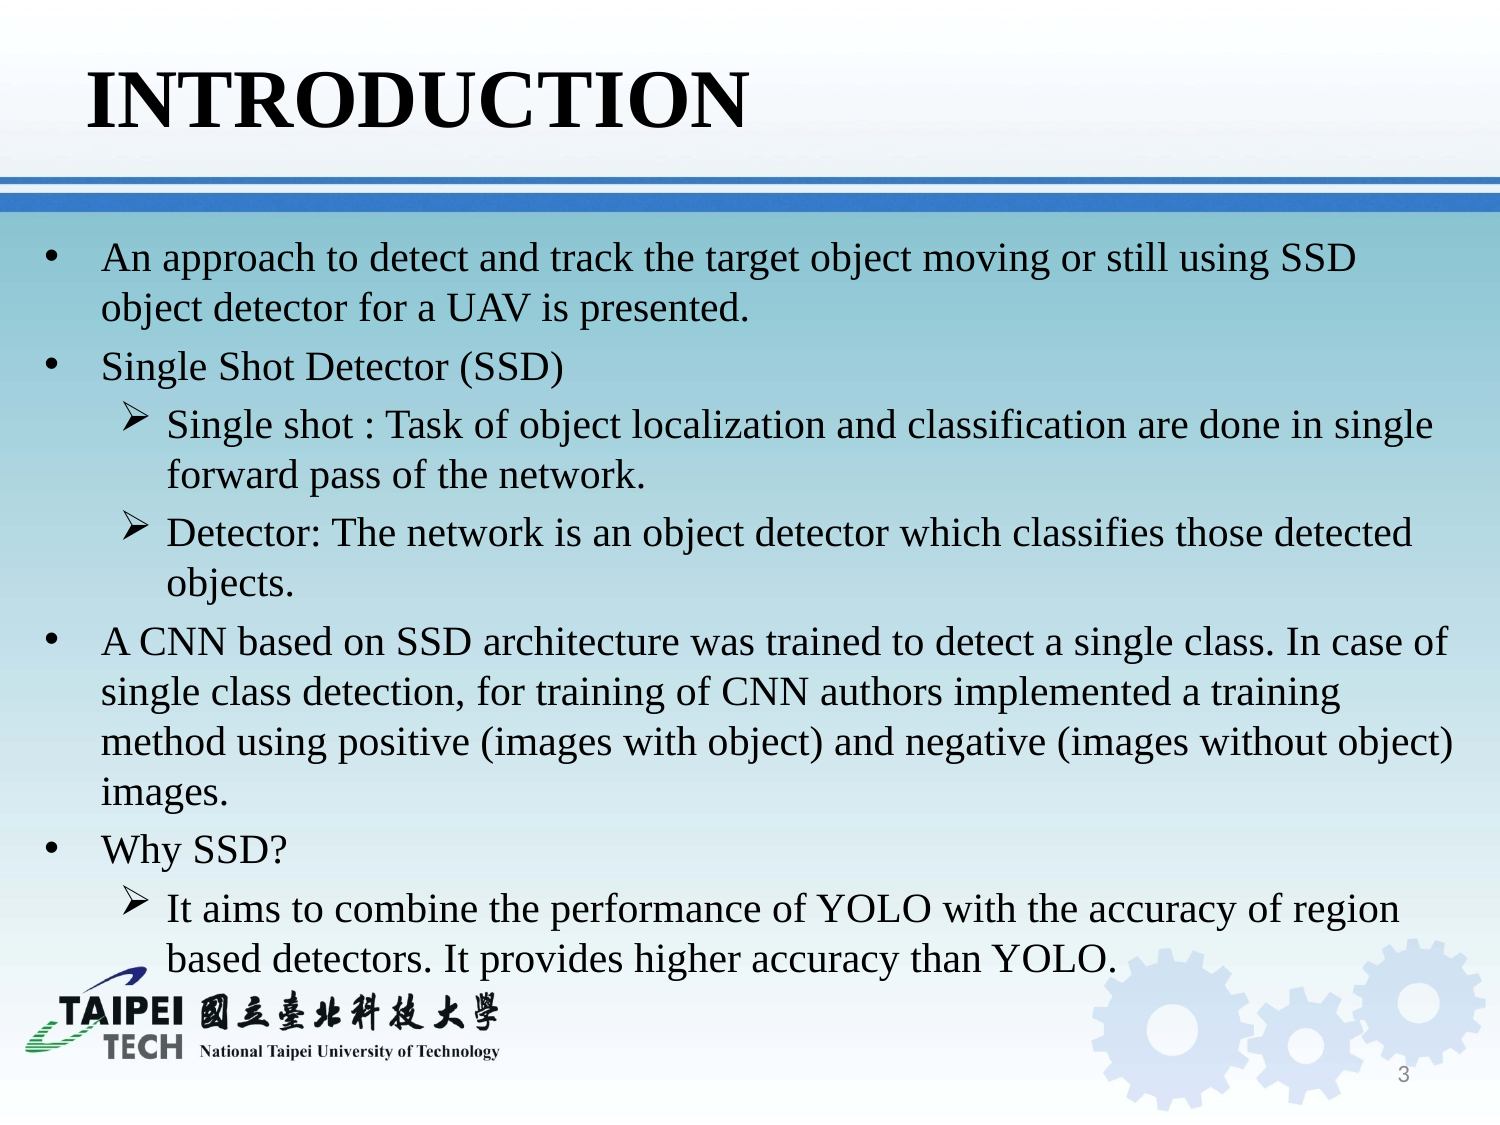

# INTRODUCTION
An approach to detect and track the target object moving or still using SSD object detector for a UAV is presented.
Single Shot Detector (SSD)
Single shot : Task of object localization and classification are done in single forward pass of the network.
Detector: The network is an object detector which classifies those detected objects.
A CNN based on SSD architecture was trained to detect a single class. In case of single class detection, for training of CNN authors implemented a training method using positive (images with object) and negative (images without object) images.
Why SSD?
It aims to combine the performance of YOLO with the accuracy of region based detectors. It provides higher accuracy than YOLO.
3